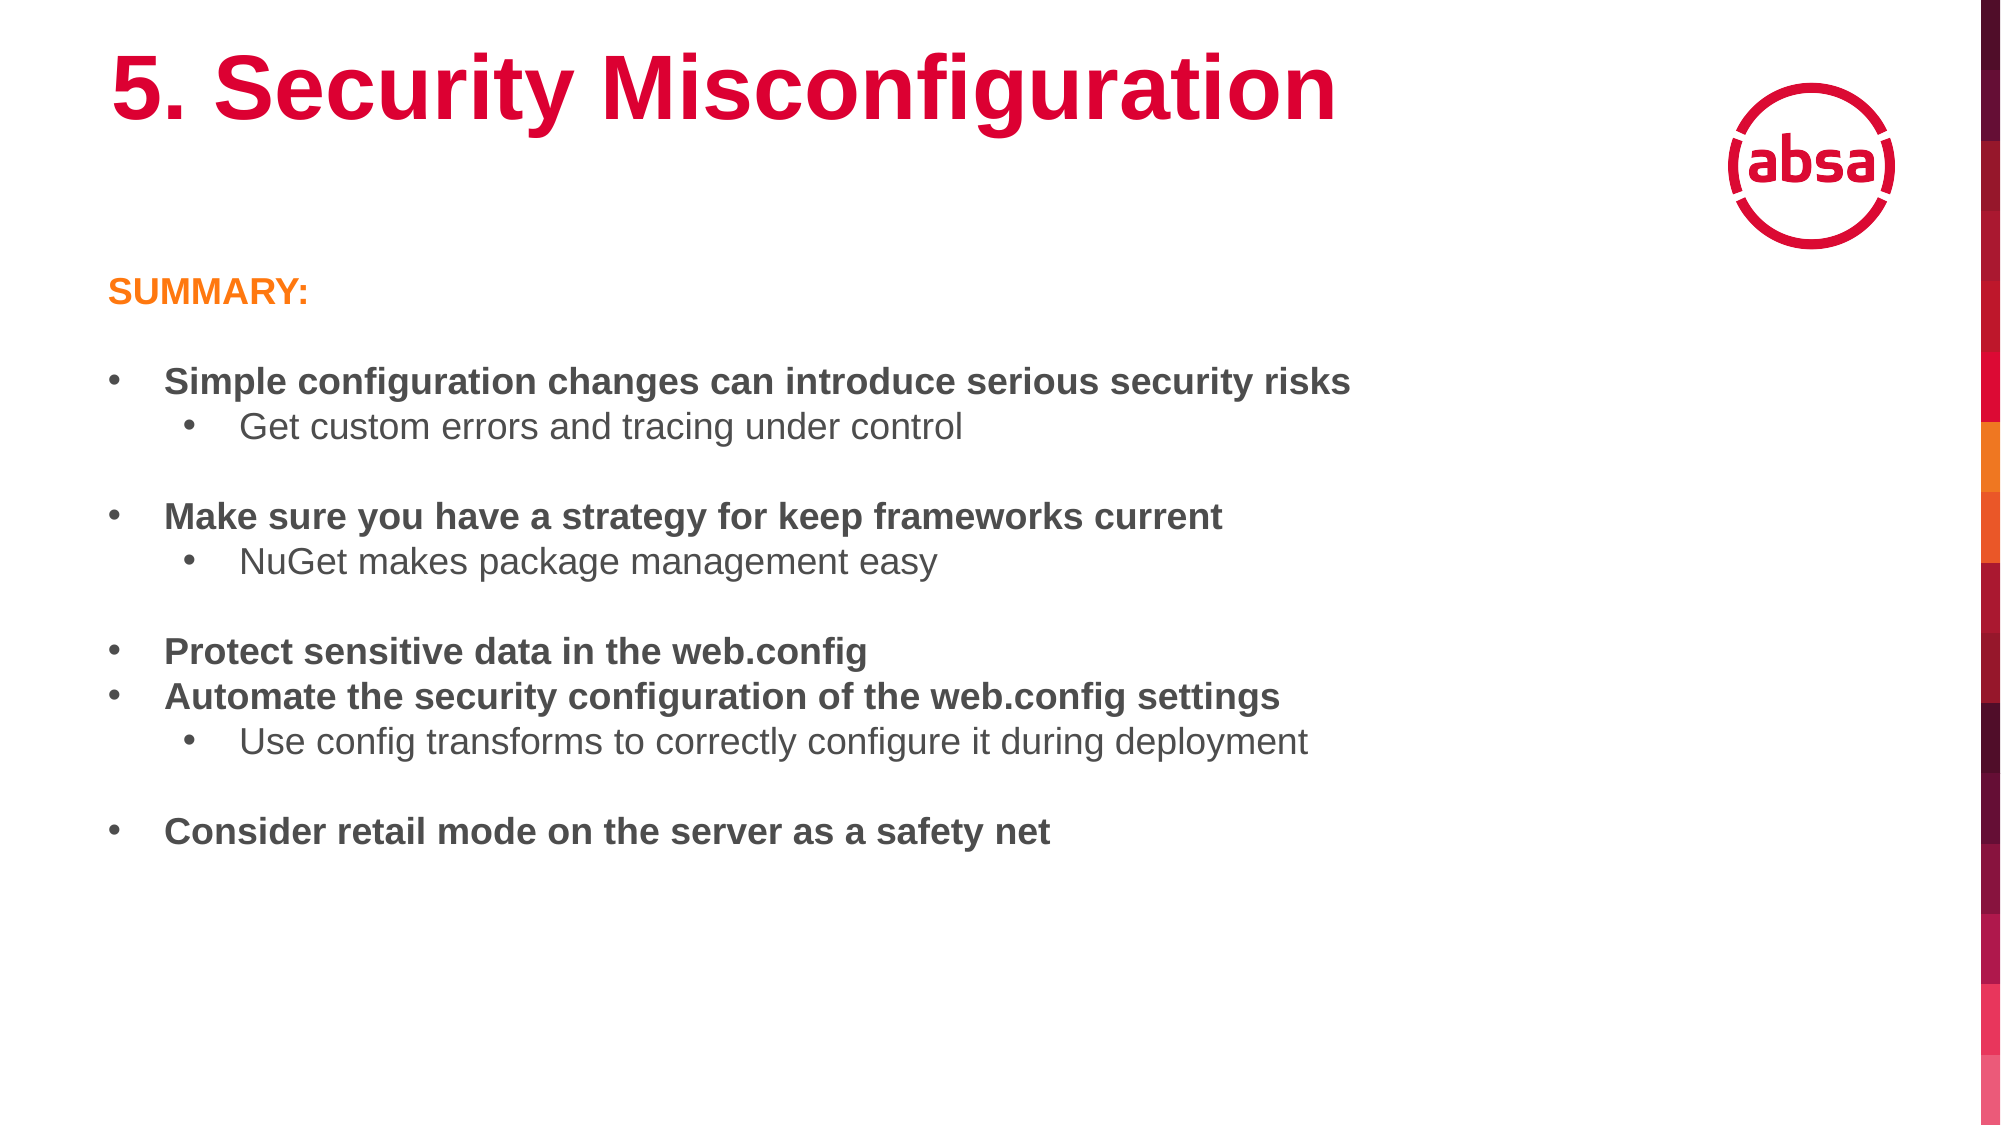

5. Security Misconfiguration
SUMMARY:

Simple configuration changes can introduce serious security risks
Get custom errors and tracing under control

Make sure you have a strategy for keep frameworks current
NuGet makes package management easy

Protect sensitive data in the web.config
Automate the security configuration of the web.config settings
Use config transforms to correctly configure it during deployment

Consider retail mode on the server as a safety net